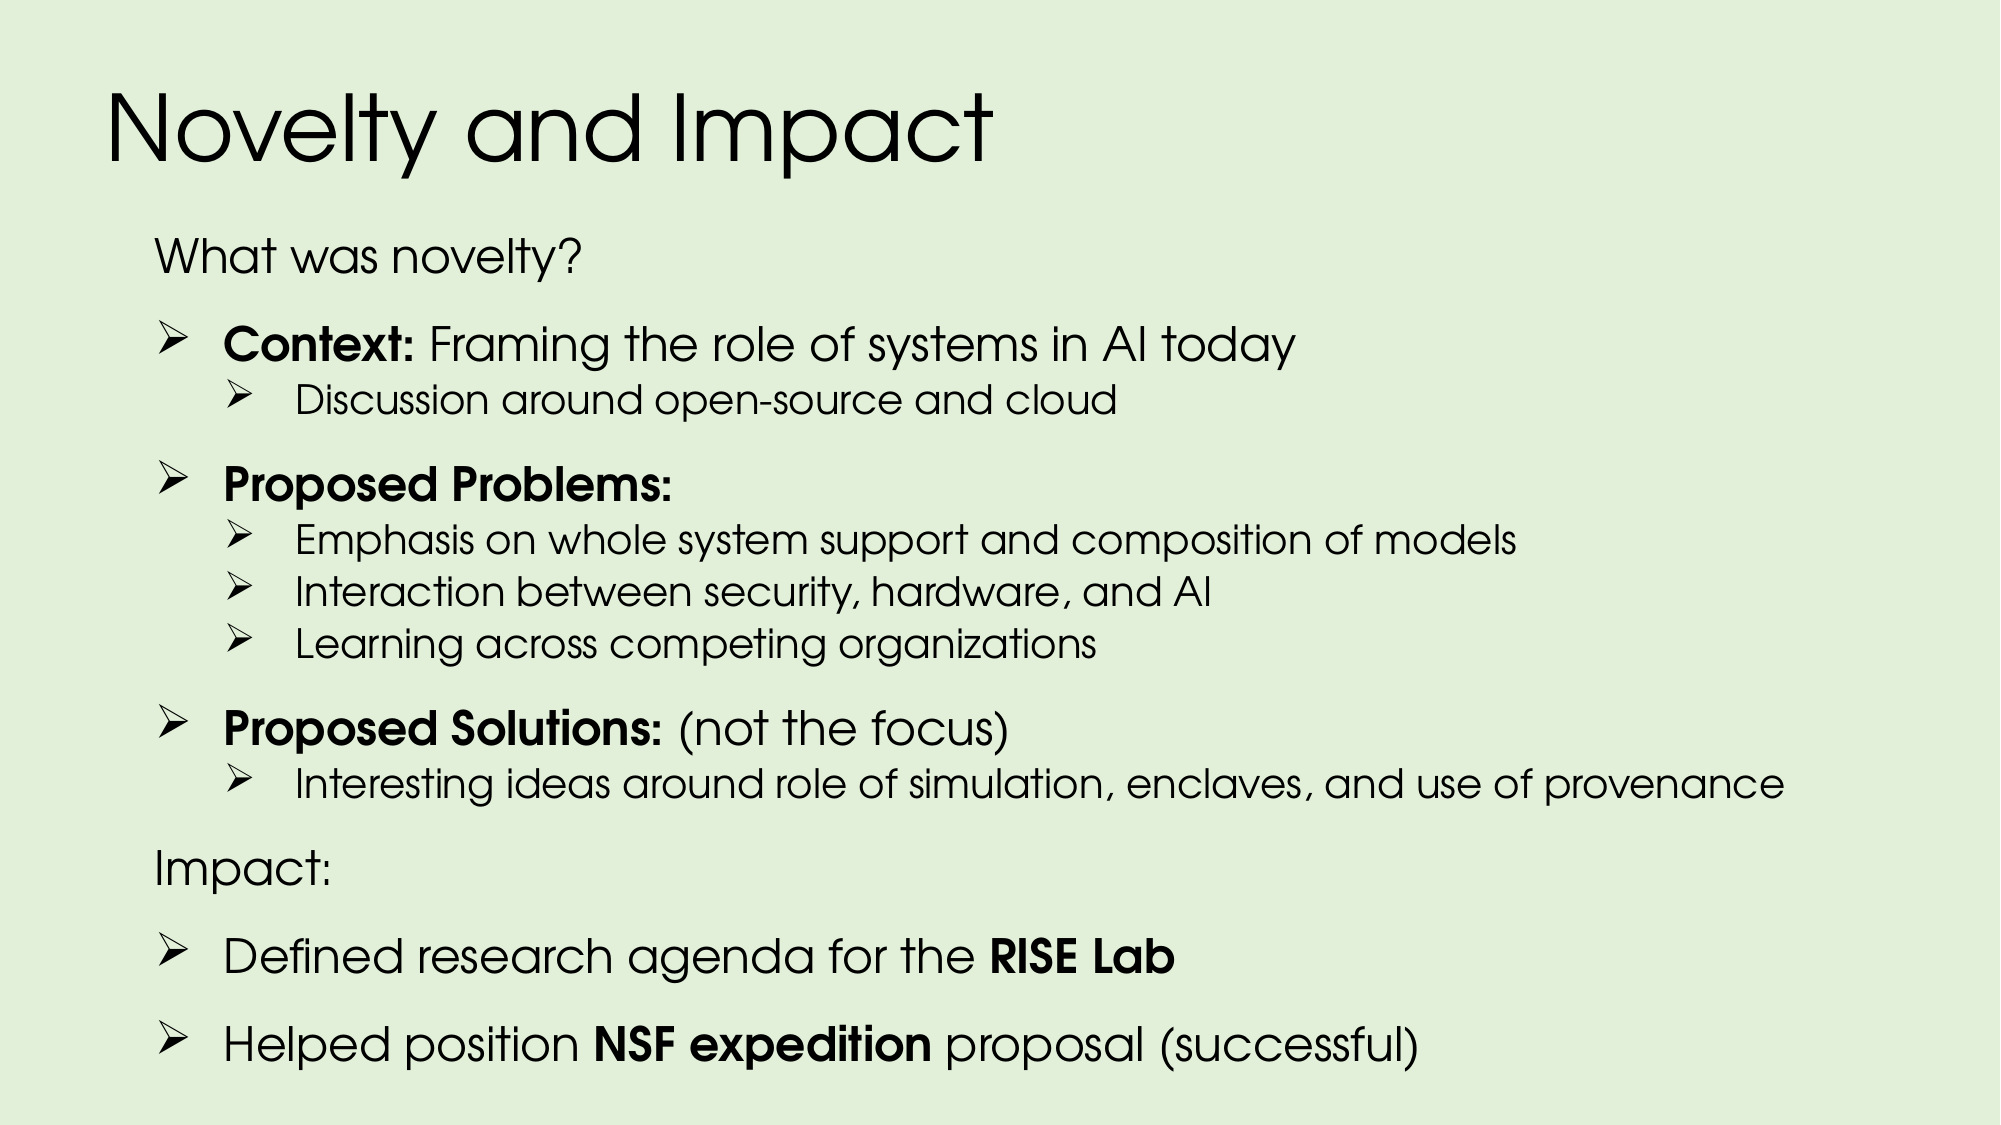

# Novelty and Impact
What was novelty?
Context: Framing the role of systems in AI today
Discussion around open-source and cloud
Proposed Problems:
Emphasis on whole system support and composition of models
Interaction between security, hardware, and AI
Learning across competing organizations
Proposed Solutions: (not the focus)
Interesting ideas around role of simulation, enclaves, and use of provenance
Impact:
Defined research agenda for the RISE Lab
Helped position NSF expedition proposal (successful)